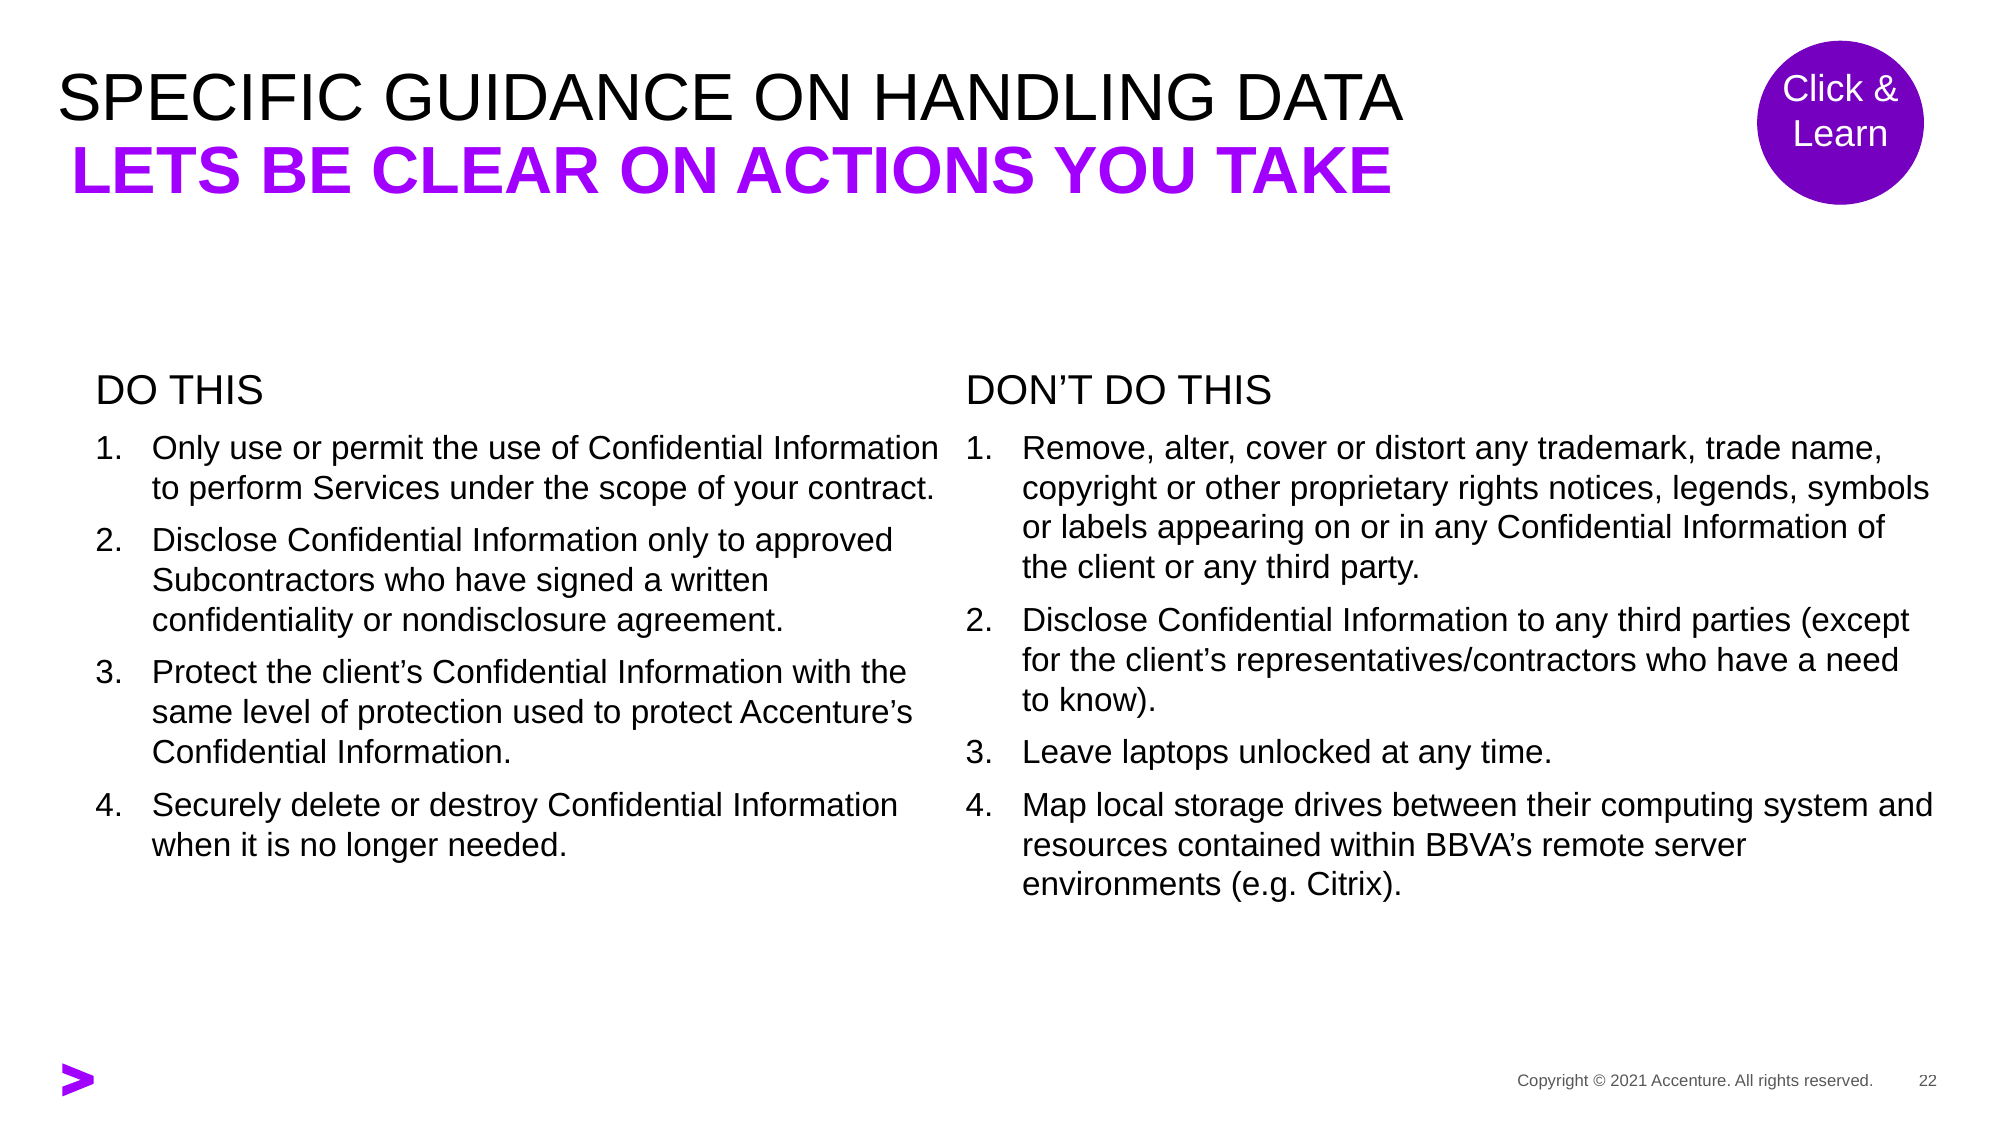

Click & Learn
# SPECIFIC GUIDANCE ON HANDLING DATA
LETS BE CLEAR ON ACTIONS YOU TAKE
DO THIS
Only use or permit the use of Confidential Information to perform Services under the scope of your contract.
Disclose Confidential Information only to approved Subcontractors who have signed a written confidentiality or nondisclosure agreement.
Protect the client’s Confidential Information with the same level of protection used to protect Accenture’s Confidential Information.
Securely delete or destroy Confidential Information when it is no longer needed.
DON’T DO THIS
Remove, alter, cover or distort any trademark, trade name, copyright or other proprietary rights notices, legends, symbols or labels appearing on or in any Confidential Information of the client or any third party.
Disclose Confidential Information to any third parties (except for the client’s representatives/contractors who have a need to know).
Leave laptops unlocked at any time.
Map local storage drives between their computing system and resources contained within BBVA’s remote server environments (e.g. Citrix).
Copyright © 2021 Accenture. All rights reserved.
22